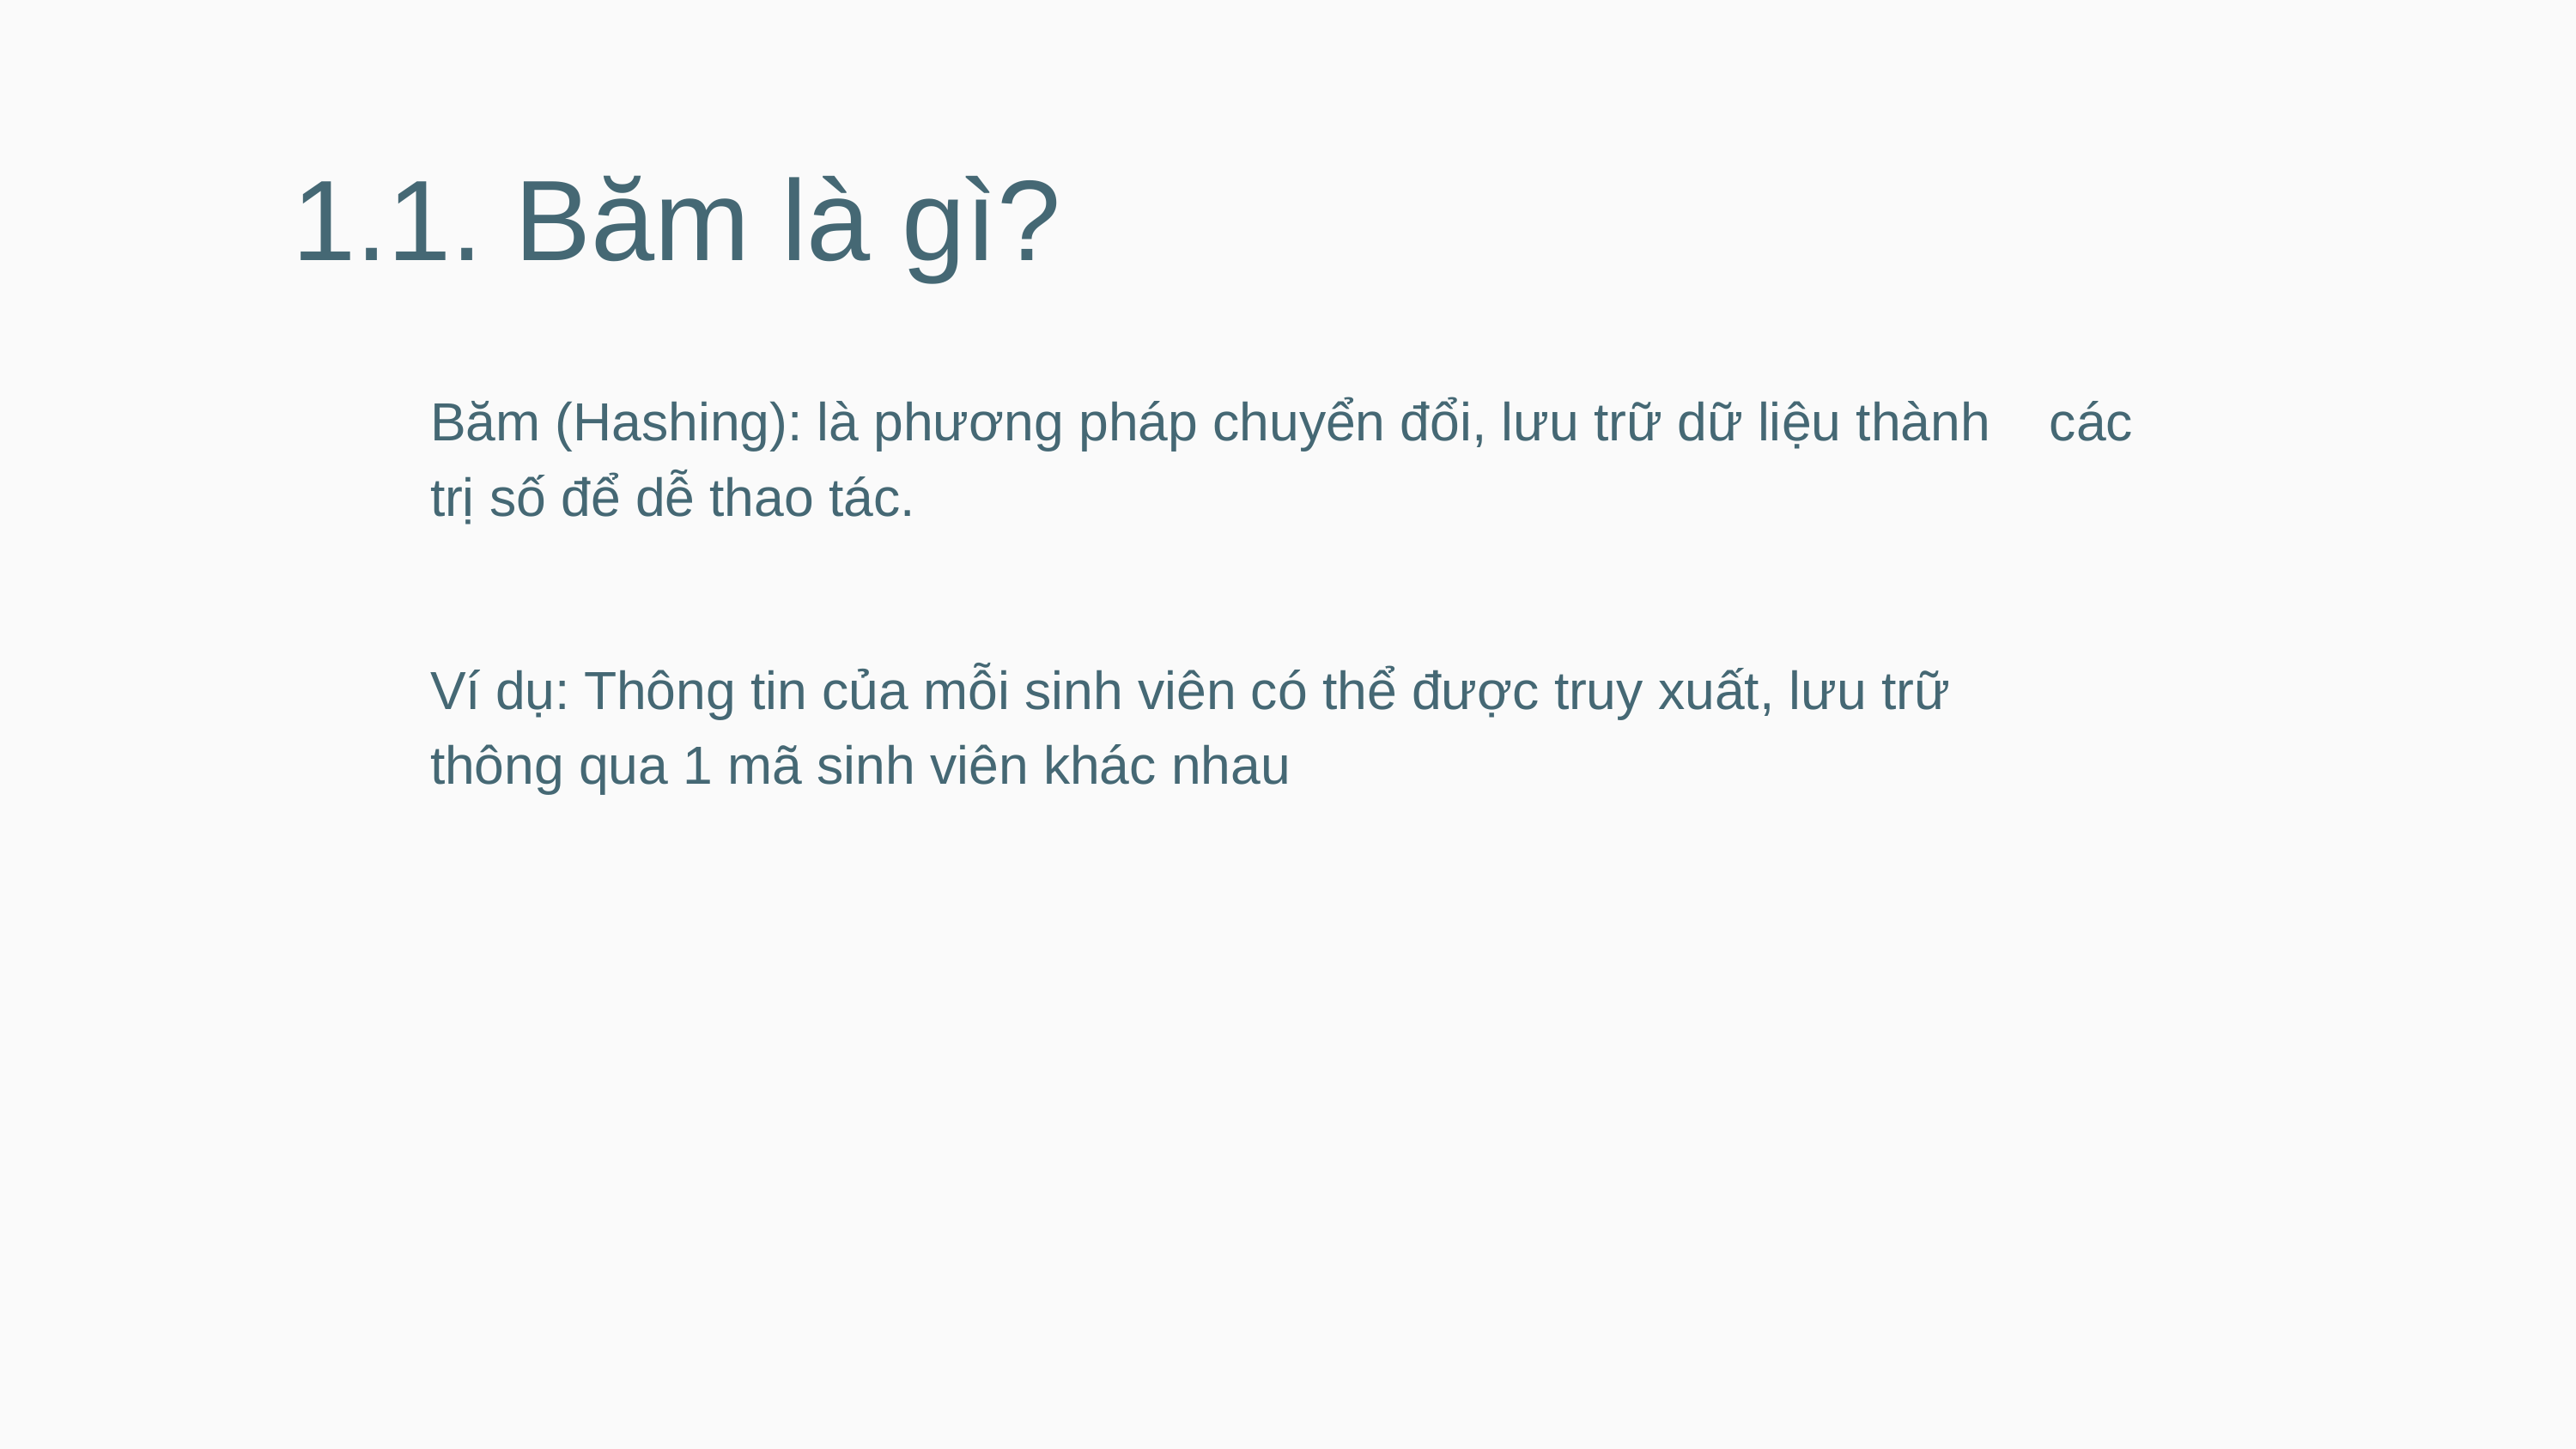

1.1. Băm là gì?
Băm (Hashing): là phương pháp chuyển đổi, lưu trữ dữ liệu thành    các trị số để dễ thao tác.
Ví dụ: Thông tin của mỗi sinh viên có thể được truy xuất, lưu trữ thông qua 1 mã sinh viên khác nhau